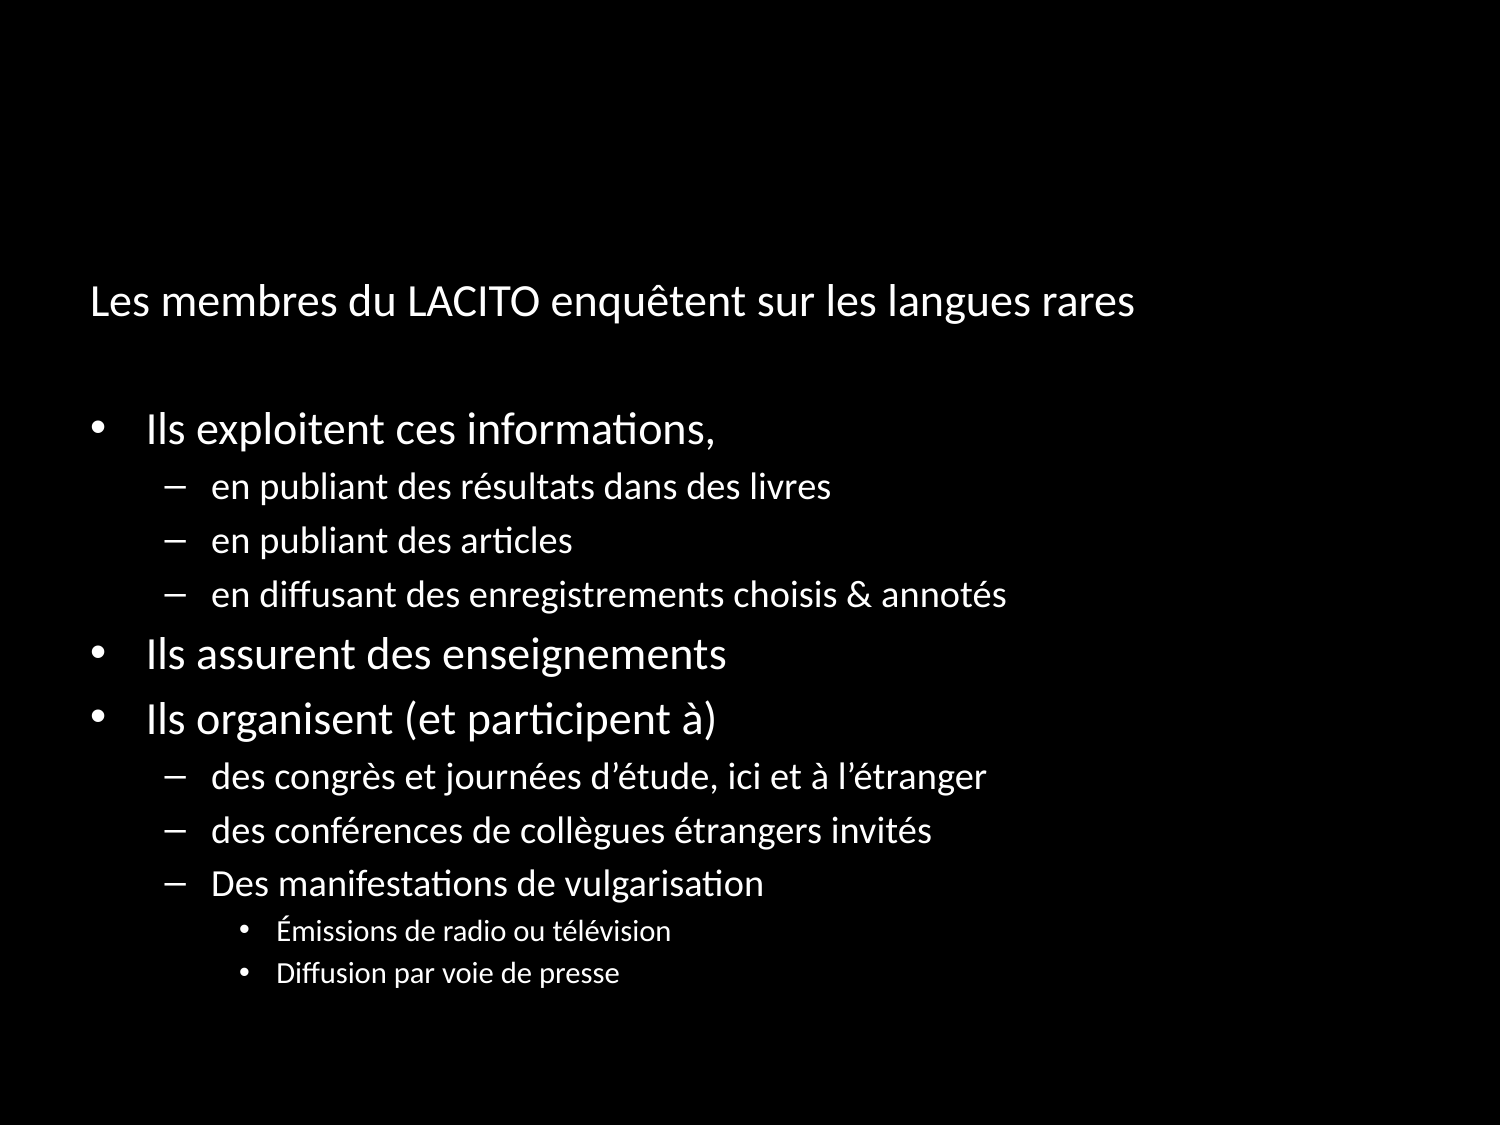

Les membres du LACITO enquêtent sur les langues rares

Ils exploitent ces informations,
en publiant des résultats dans des livres
en publiant des articles
en diffusant des enregistrements choisis & annotés
Ils assurent des enseignements
Ils organisent (et participent à)
des congrès et journées d’étude, ici et à l’étranger
des conférences de collègues étrangers invités
Des manifestations de vulgarisation
Émissions de radio ou télévision
Diffusion par voie de presse